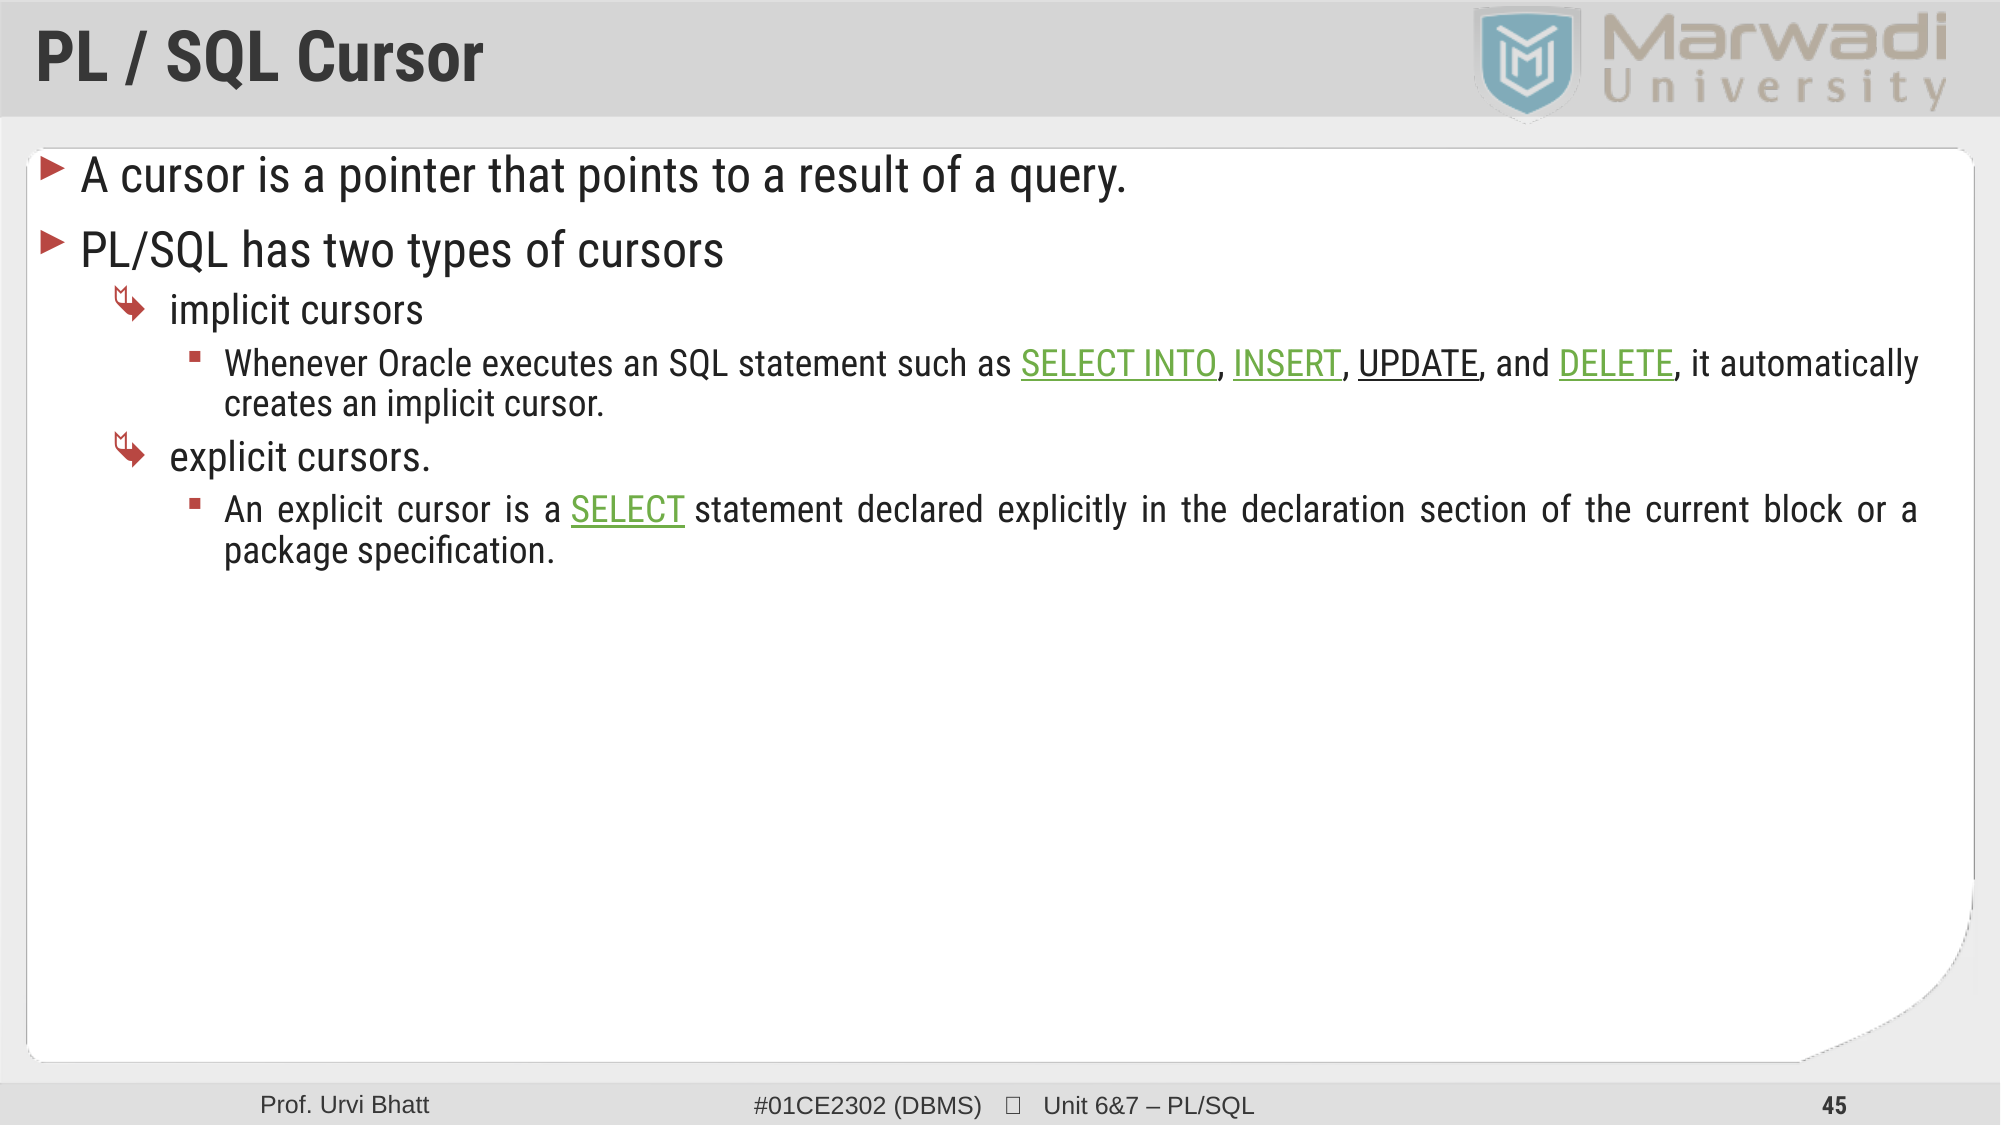

# PL / SQL Cursor
A cursor is a pointer that points to a result of a query.
PL/SQL has two types of cursors
implicit cursors
Whenever Oracle executes an SQL statement such as SELECT INTO, INSERT, UPDATE, and DELETE, it automatically creates an implicit cursor.
explicit cursors.
An explicit cursor is a SELECT statement declared explicitly in the declaration section of the current block or a package specification.